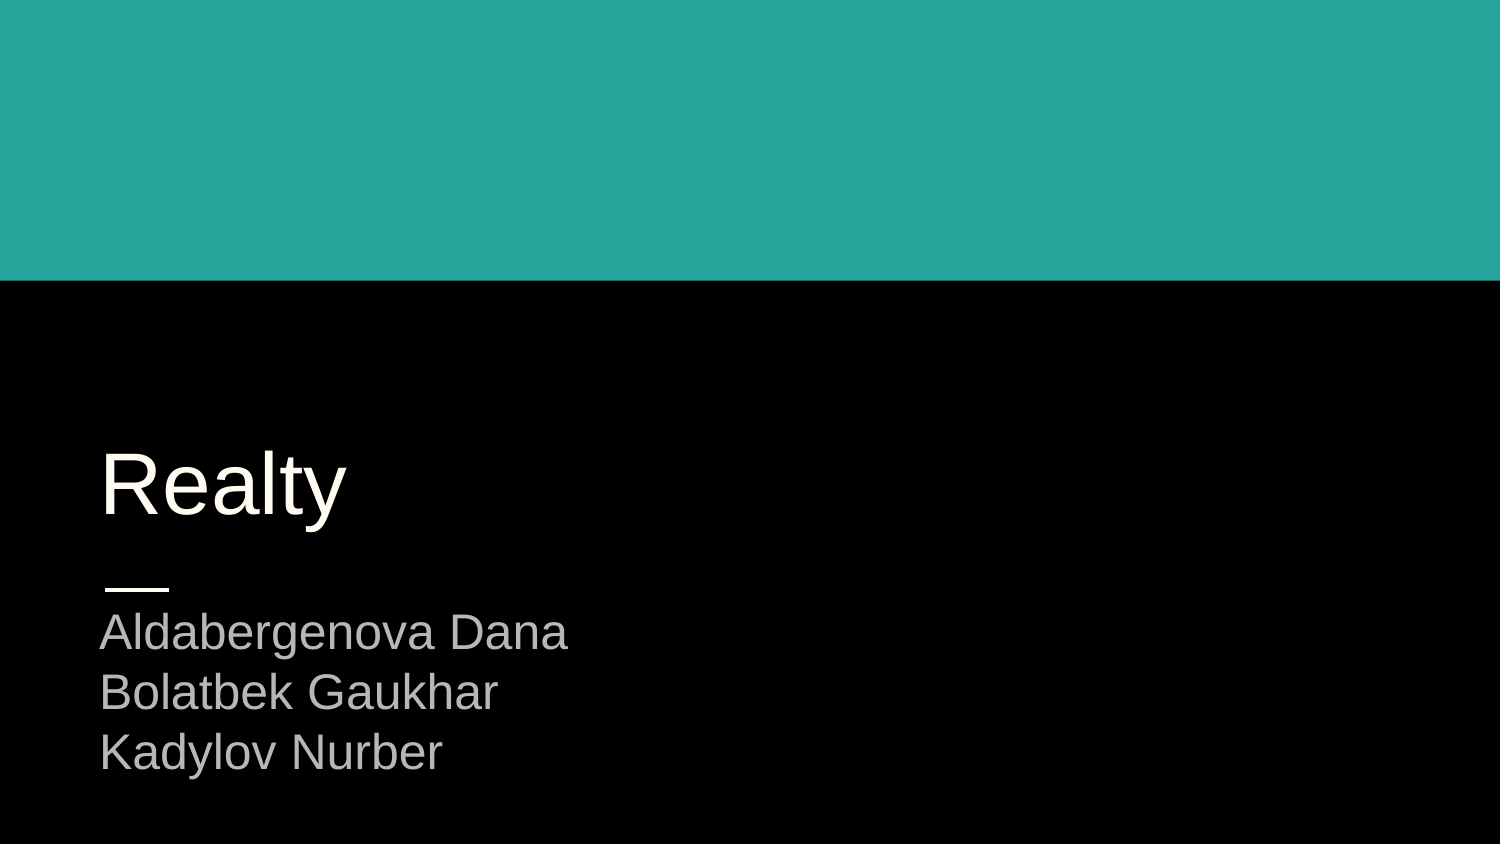

# Realty
Aldabergenova Dana
Bolatbek Gaukhar
Kadylov Nurber